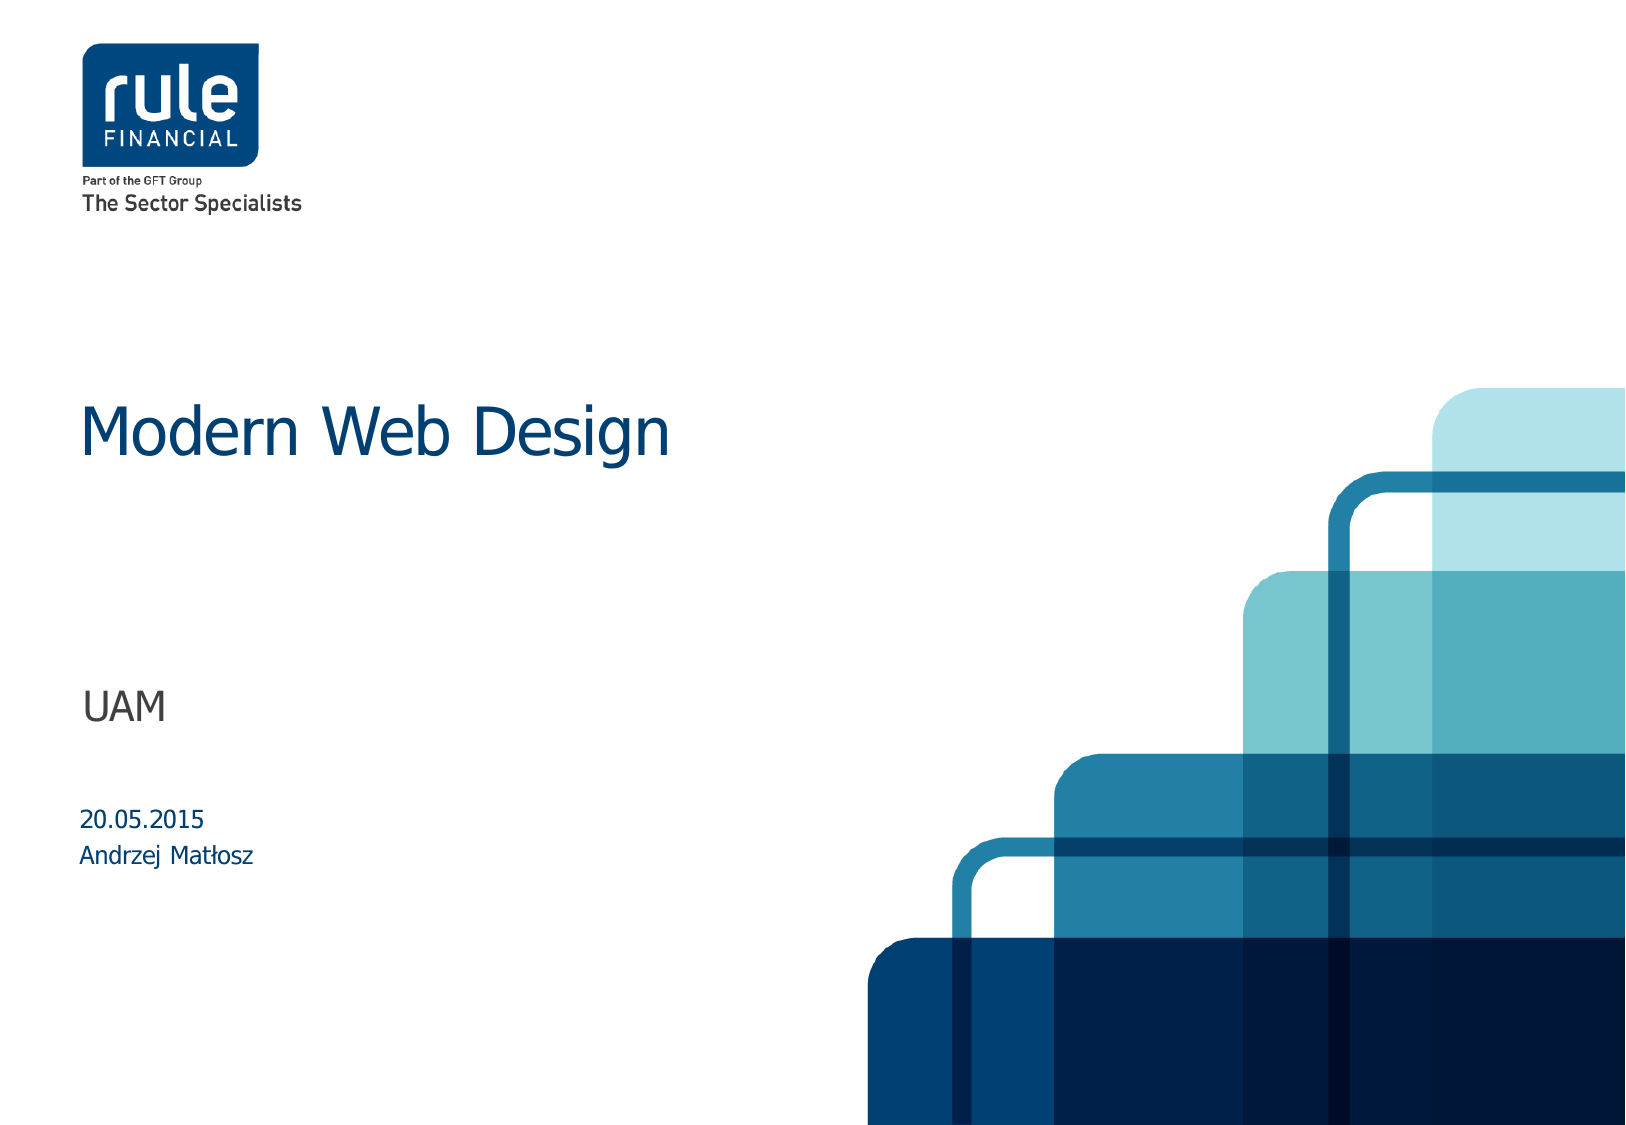

# Modern Web Design
UAM
20.05.2015
Andrzej Matłosz